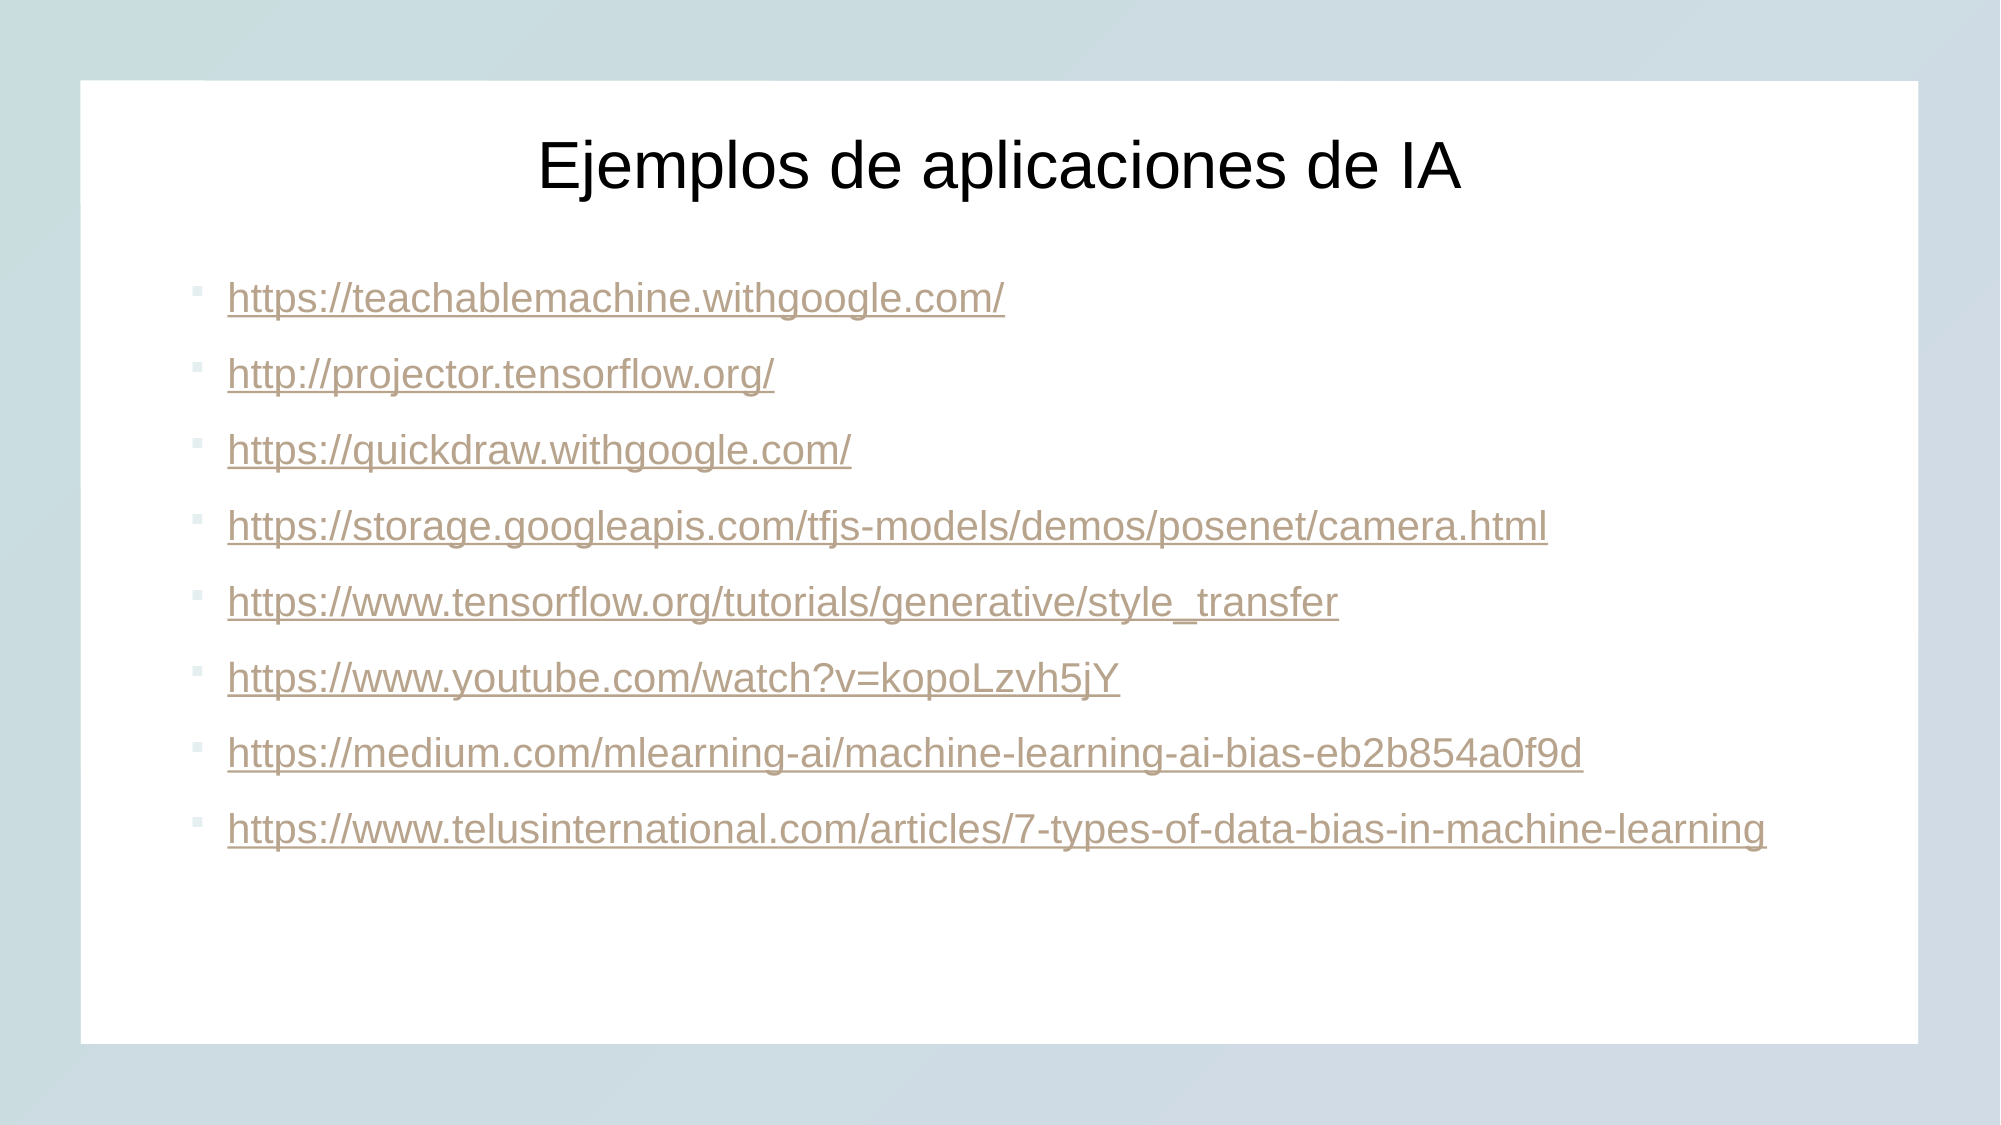

# Ejemplos de aplicaciones de IA
https://teachablemachine.withgoogle.com/
http://projector.tensorflow.org/
https://quickdraw.withgoogle.com/
https://storage.googleapis.com/tfjs-models/demos/posenet/camera.html
https://www.tensorflow.org/tutorials/generative/style_transfer
https://www.youtube.com/watch?v=kopoLzvh5jY
https://medium.com/mlearning-ai/machine-learning-ai-bias-eb2b854a0f9d
https://www.telusinternational.com/articles/7-types-of-data-bias-in-machine-learning